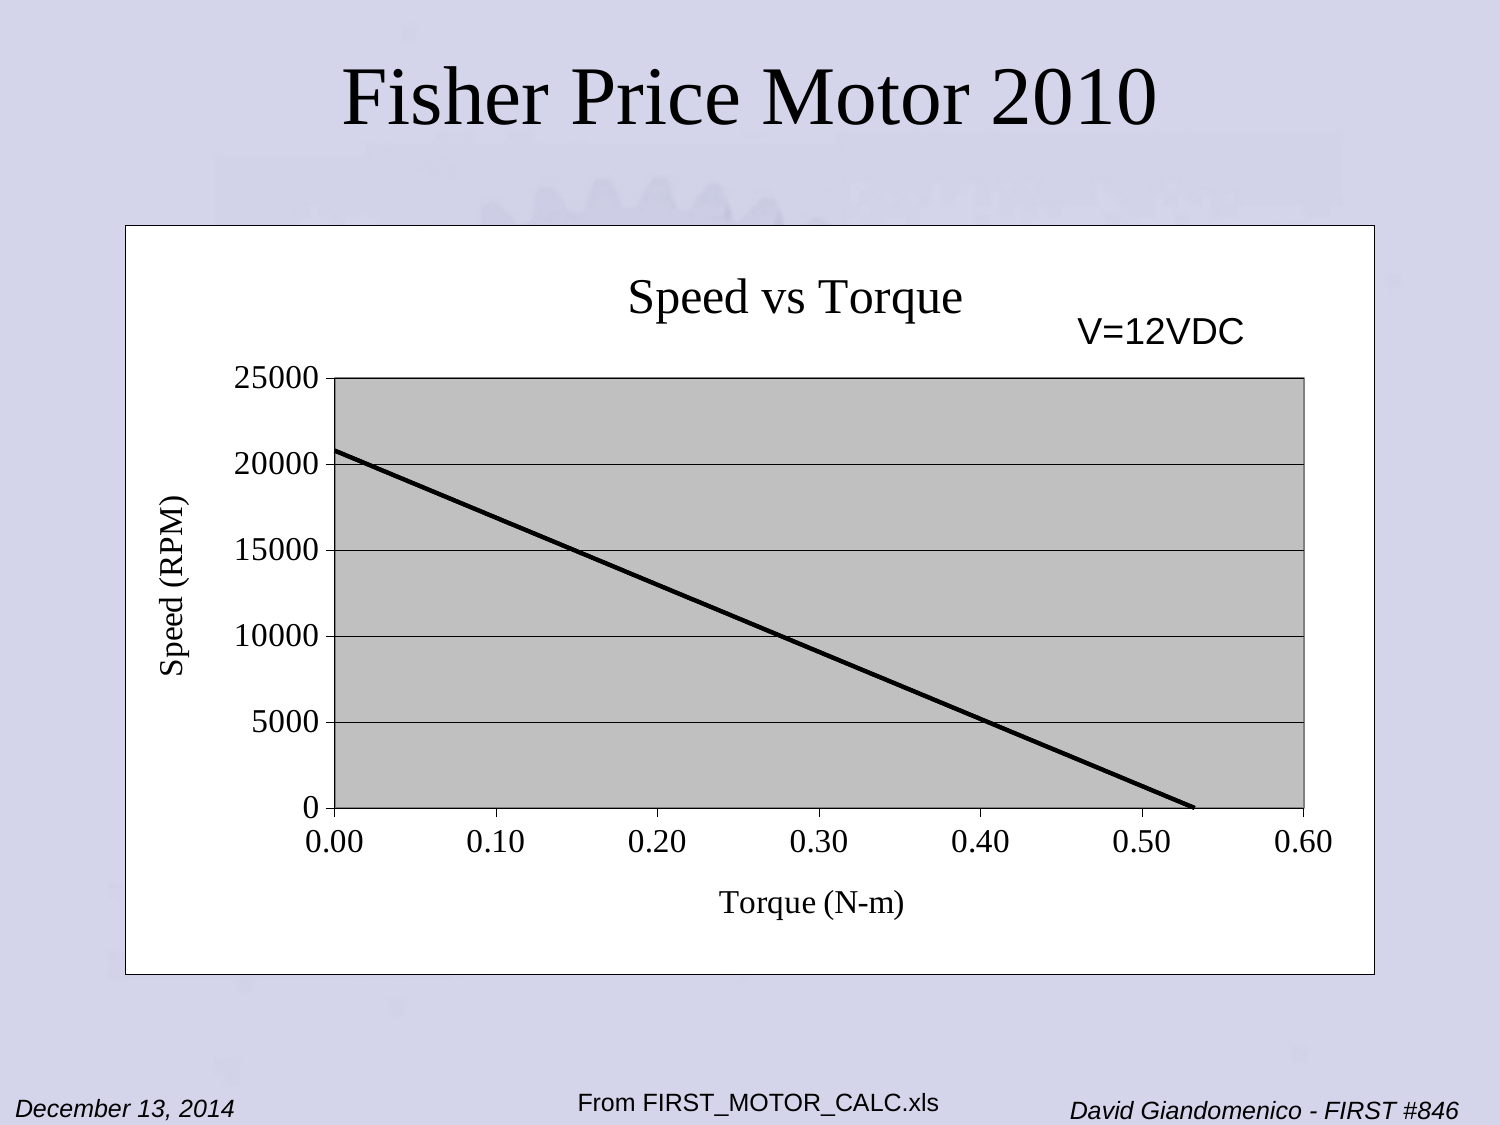

# Fisher Price Motor 2010

### Chart: Speed vs Torque

| Category |  |  |
|---|---|---|
V=12VDC
From FIRST_MOTOR_CALC.xls
December 13, 2014
David Giandomenico - FIRST #846